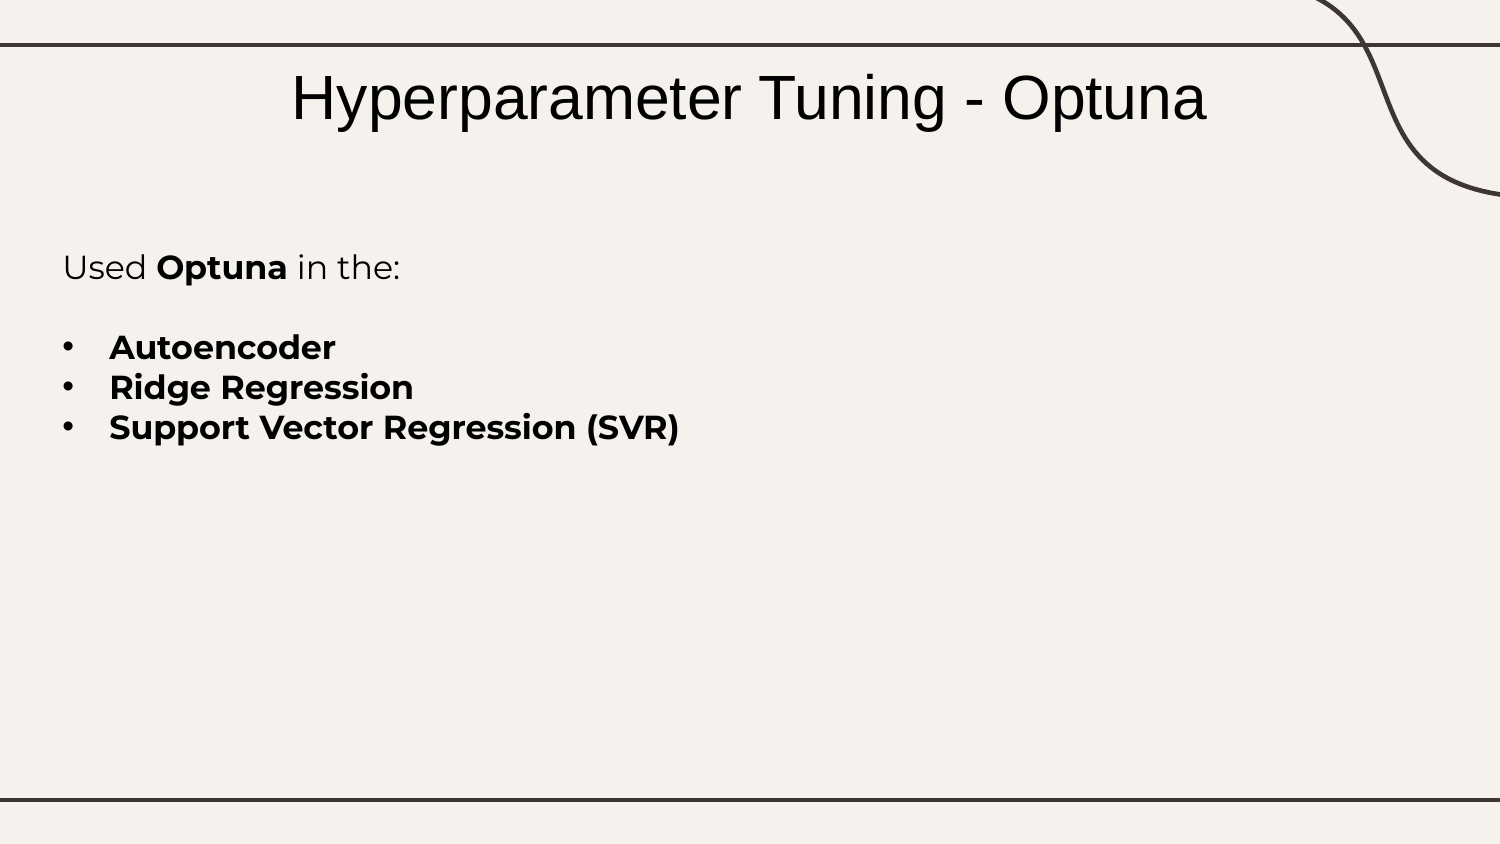

# Hyperparameter Tuning - Optuna
Used Optuna in the:

Autoencoder
Ridge Regression
Support Vector Regression (SVR)